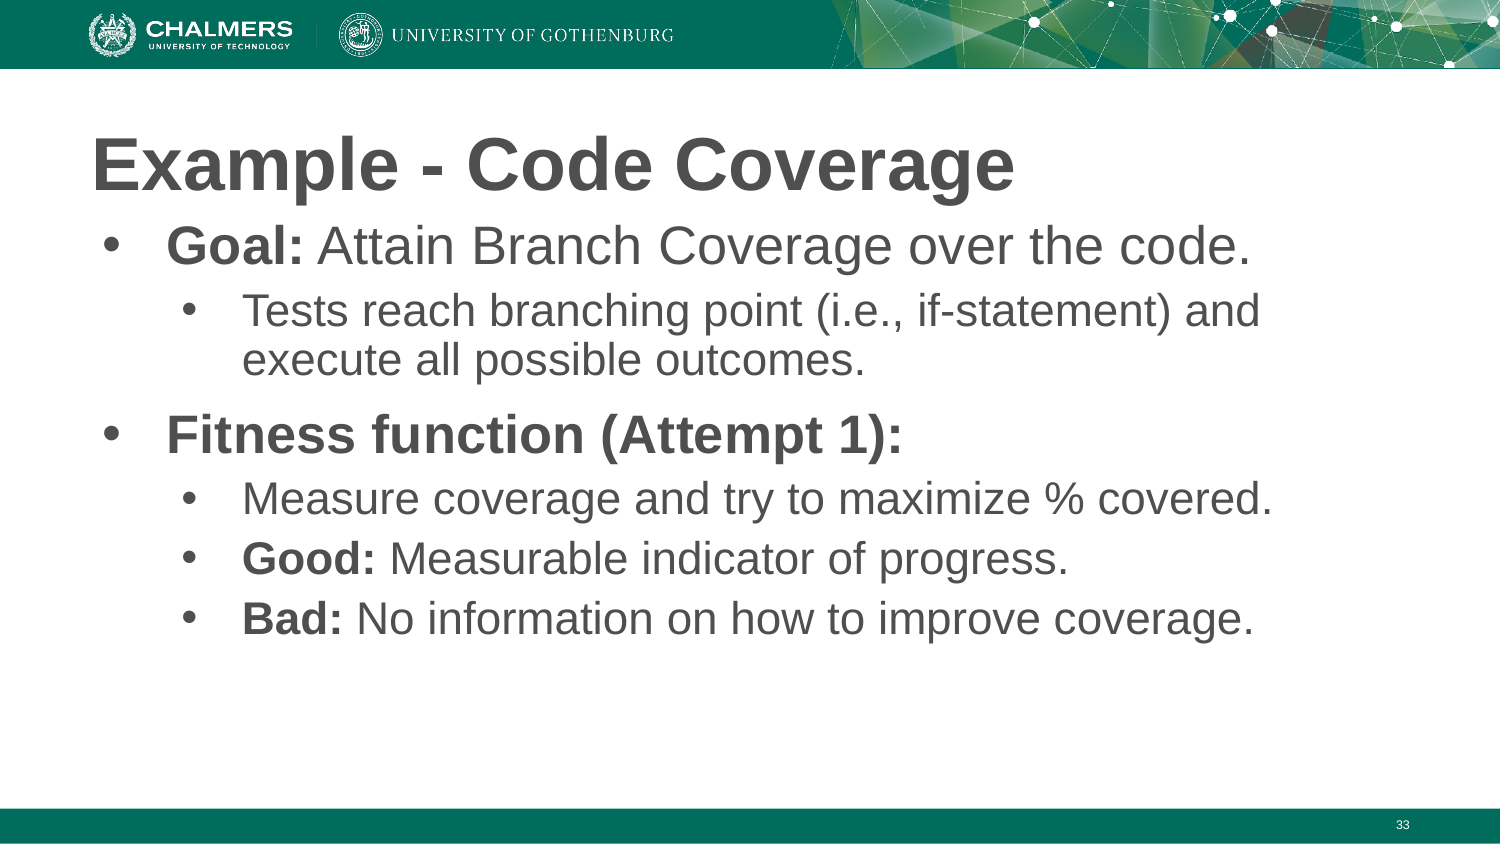

# Example - Code Coverage
Goal: Attain Branch Coverage over the code.
Tests reach branching point (i.e., if-statement) and execute all possible outcomes.
Fitness function (Attempt 1):
Measure coverage and try to maximize % covered.
Good: Measurable indicator of progress.
Bad: No information on how to improve coverage.
33